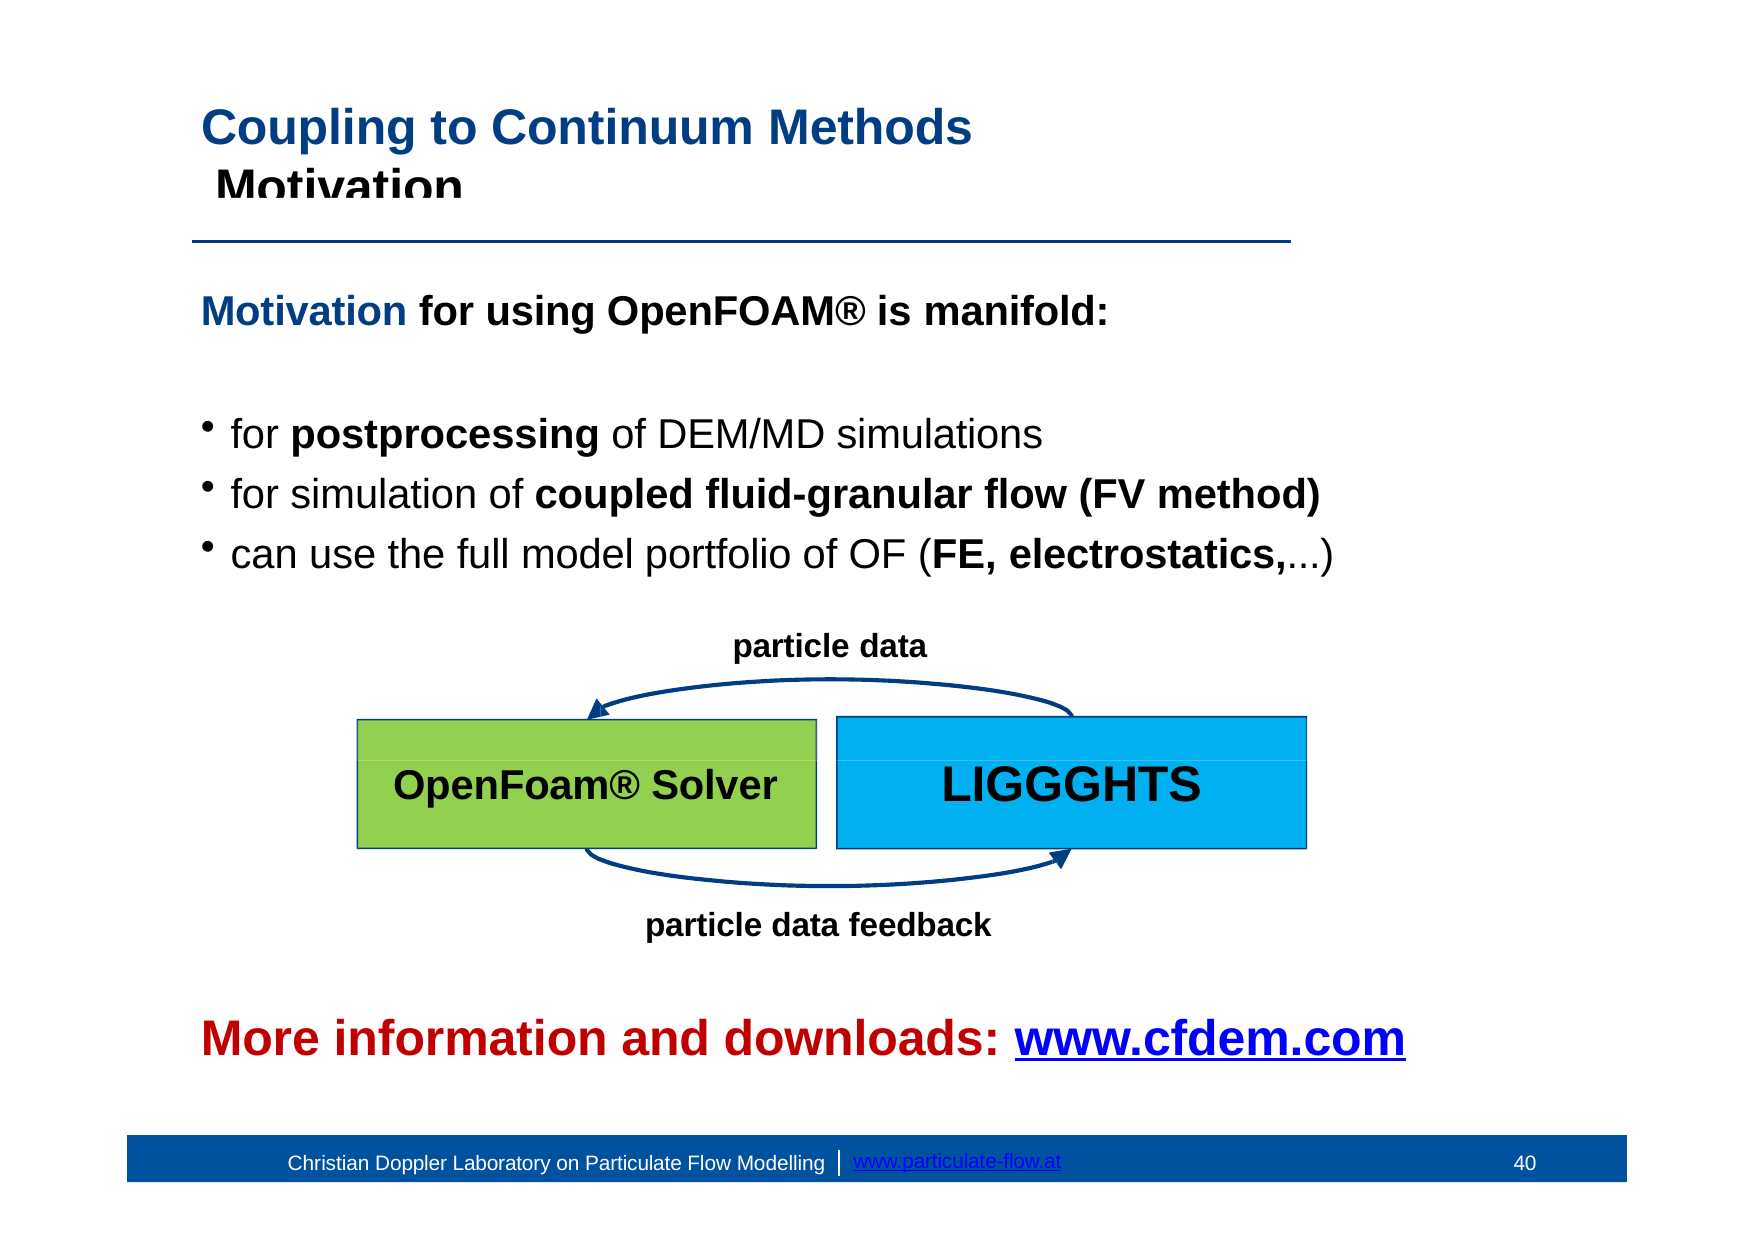

# Coupling to Continuum Methods  Motivation

Motivation for using OpenFOAM® is manifold:

for postprocessing of DEM/MD simulations
for simulation of coupled fluid-granular flow (FV method)
can use the full model portfolio of OF (FE, electrostatics,...)

particle data

LIGGGHTS
OpenFoam® Solver

particle data feedback
More information and downloads: www.cfdem.com

40
www.particulate-flow.at
Christian Doppler Laboratory on Particulate Flow Modelling